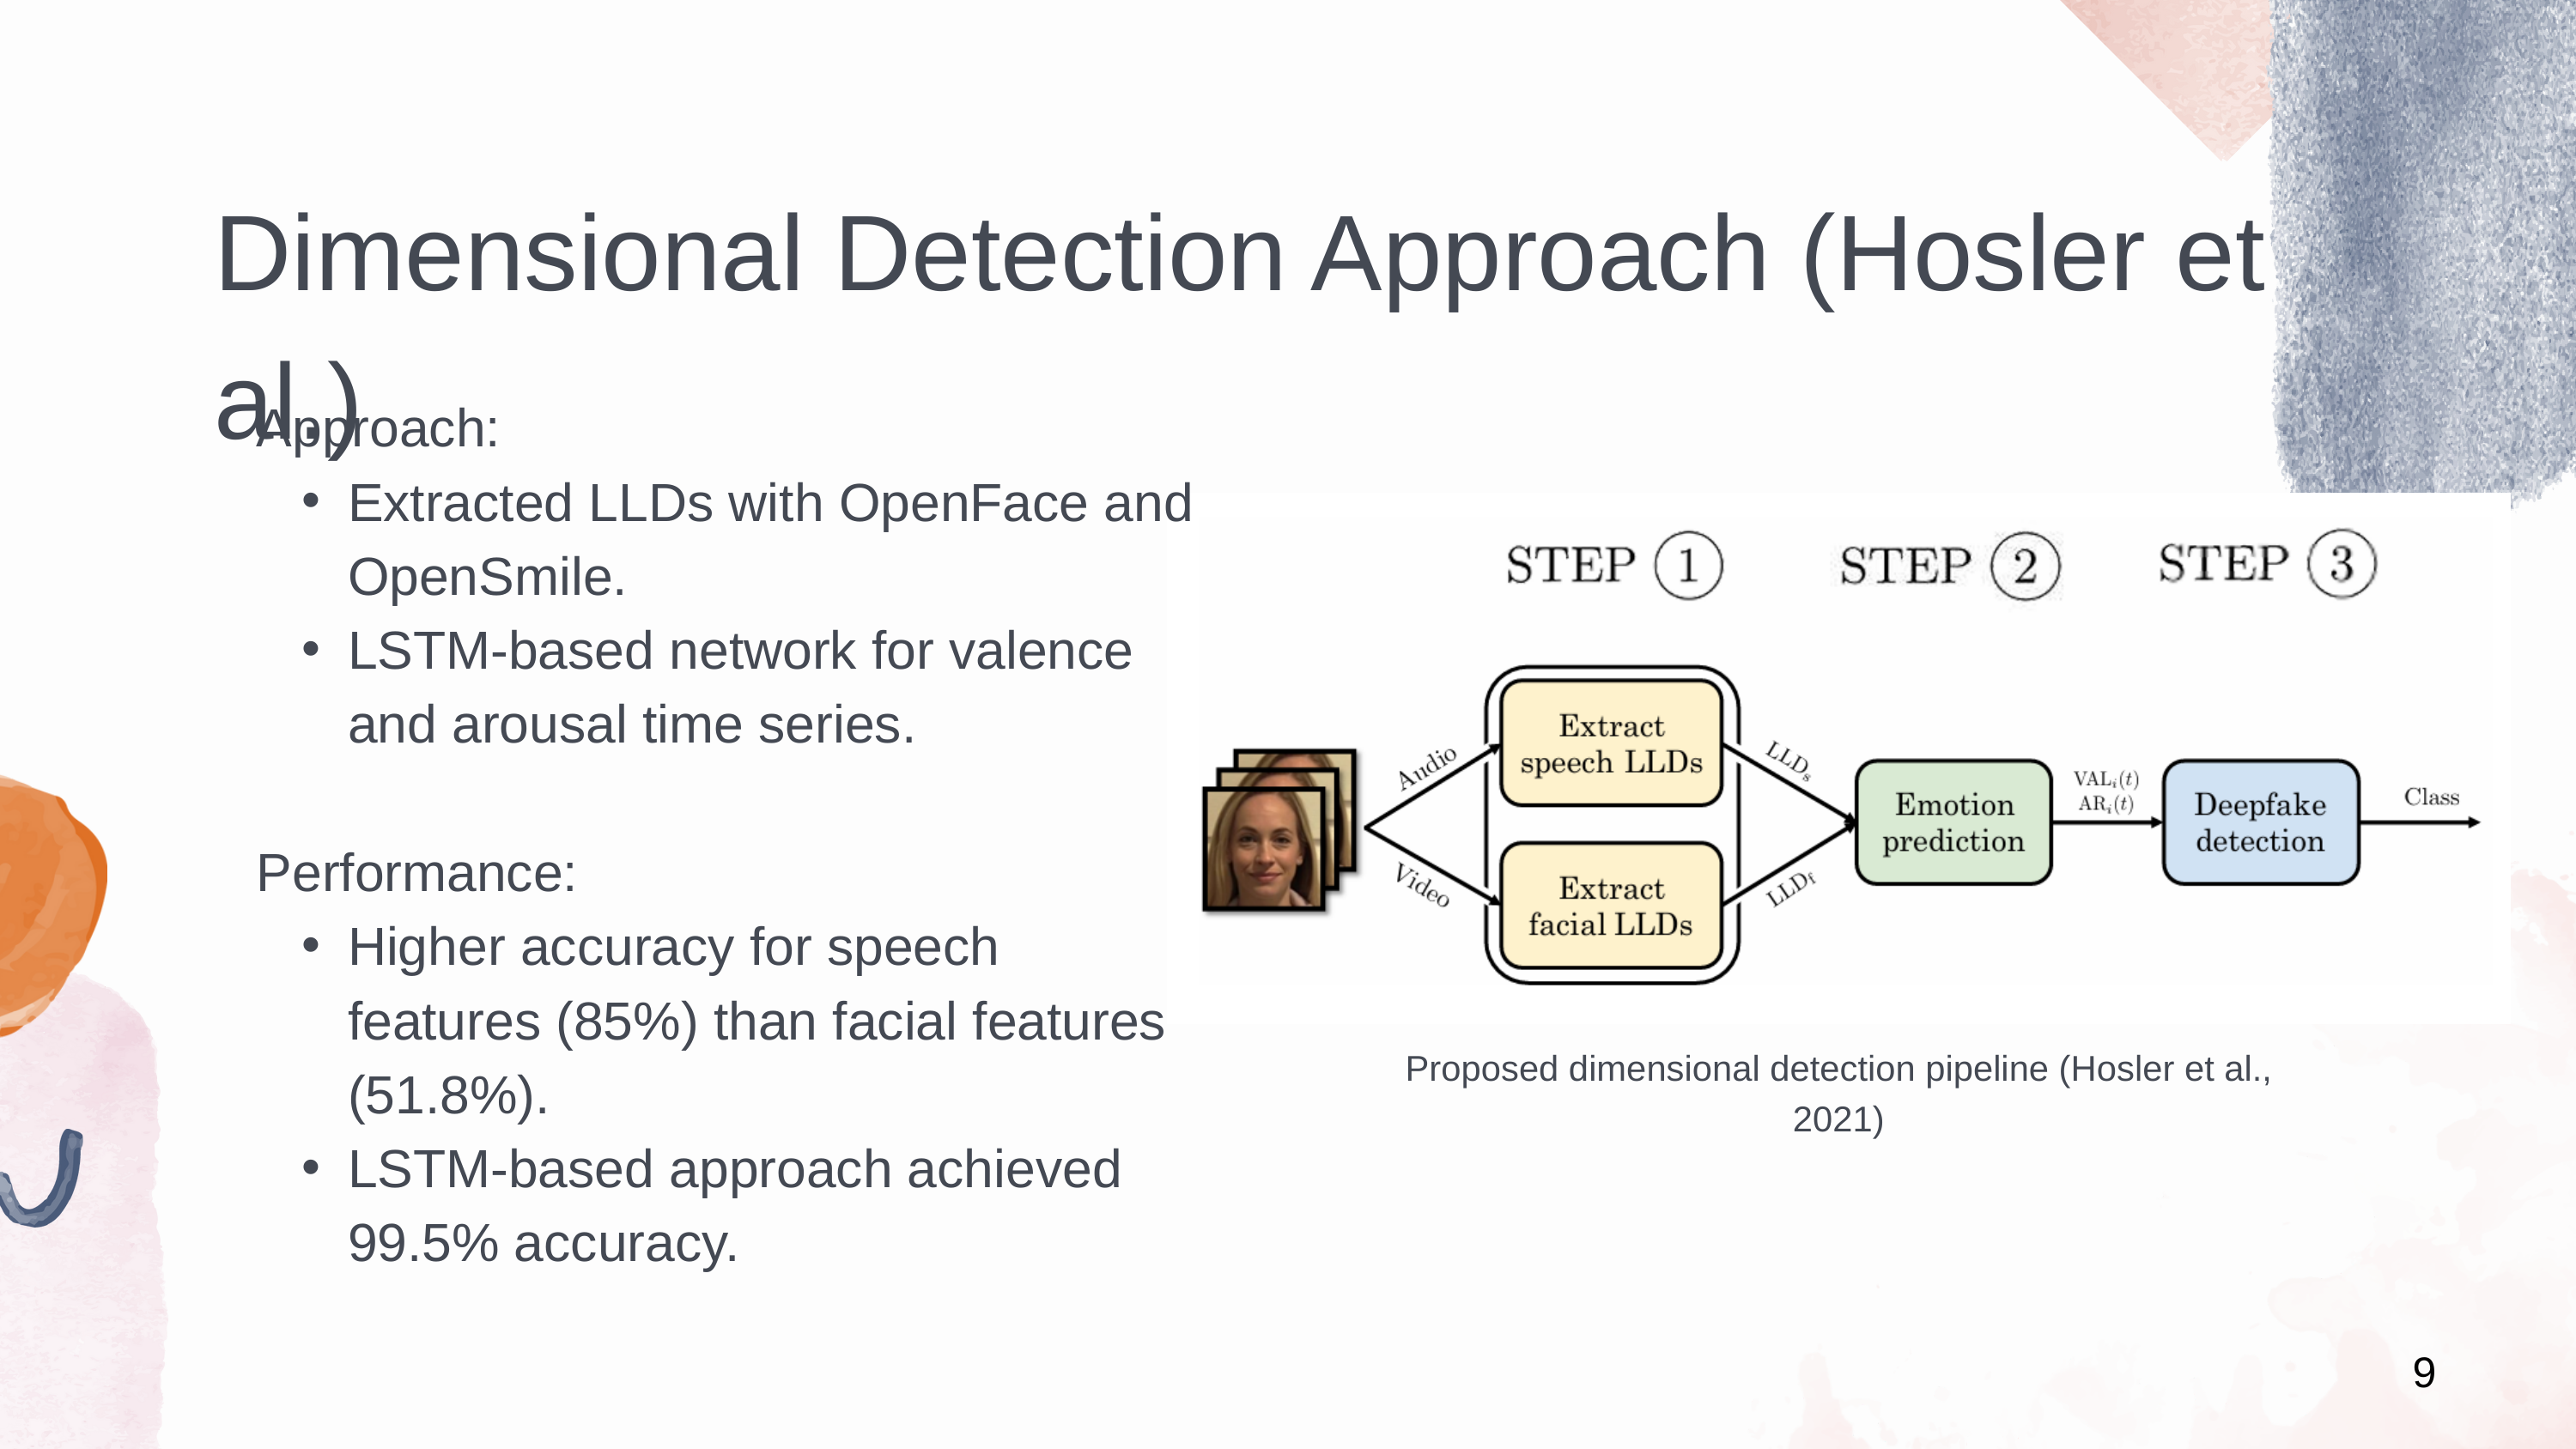

Dimensional Detection Approach (Hosler et al.)
Approach:
Extracted LLDs with OpenFace and OpenSmile.
LSTM-based network for valence and arousal time series.

Performance:
Higher accuracy for speech features (85%) than facial features (51.8%).
LSTM-based approach achieved 99.5% accuracy.

Proposed dimensional detection pipeline (Hosler et al., 2021)

9